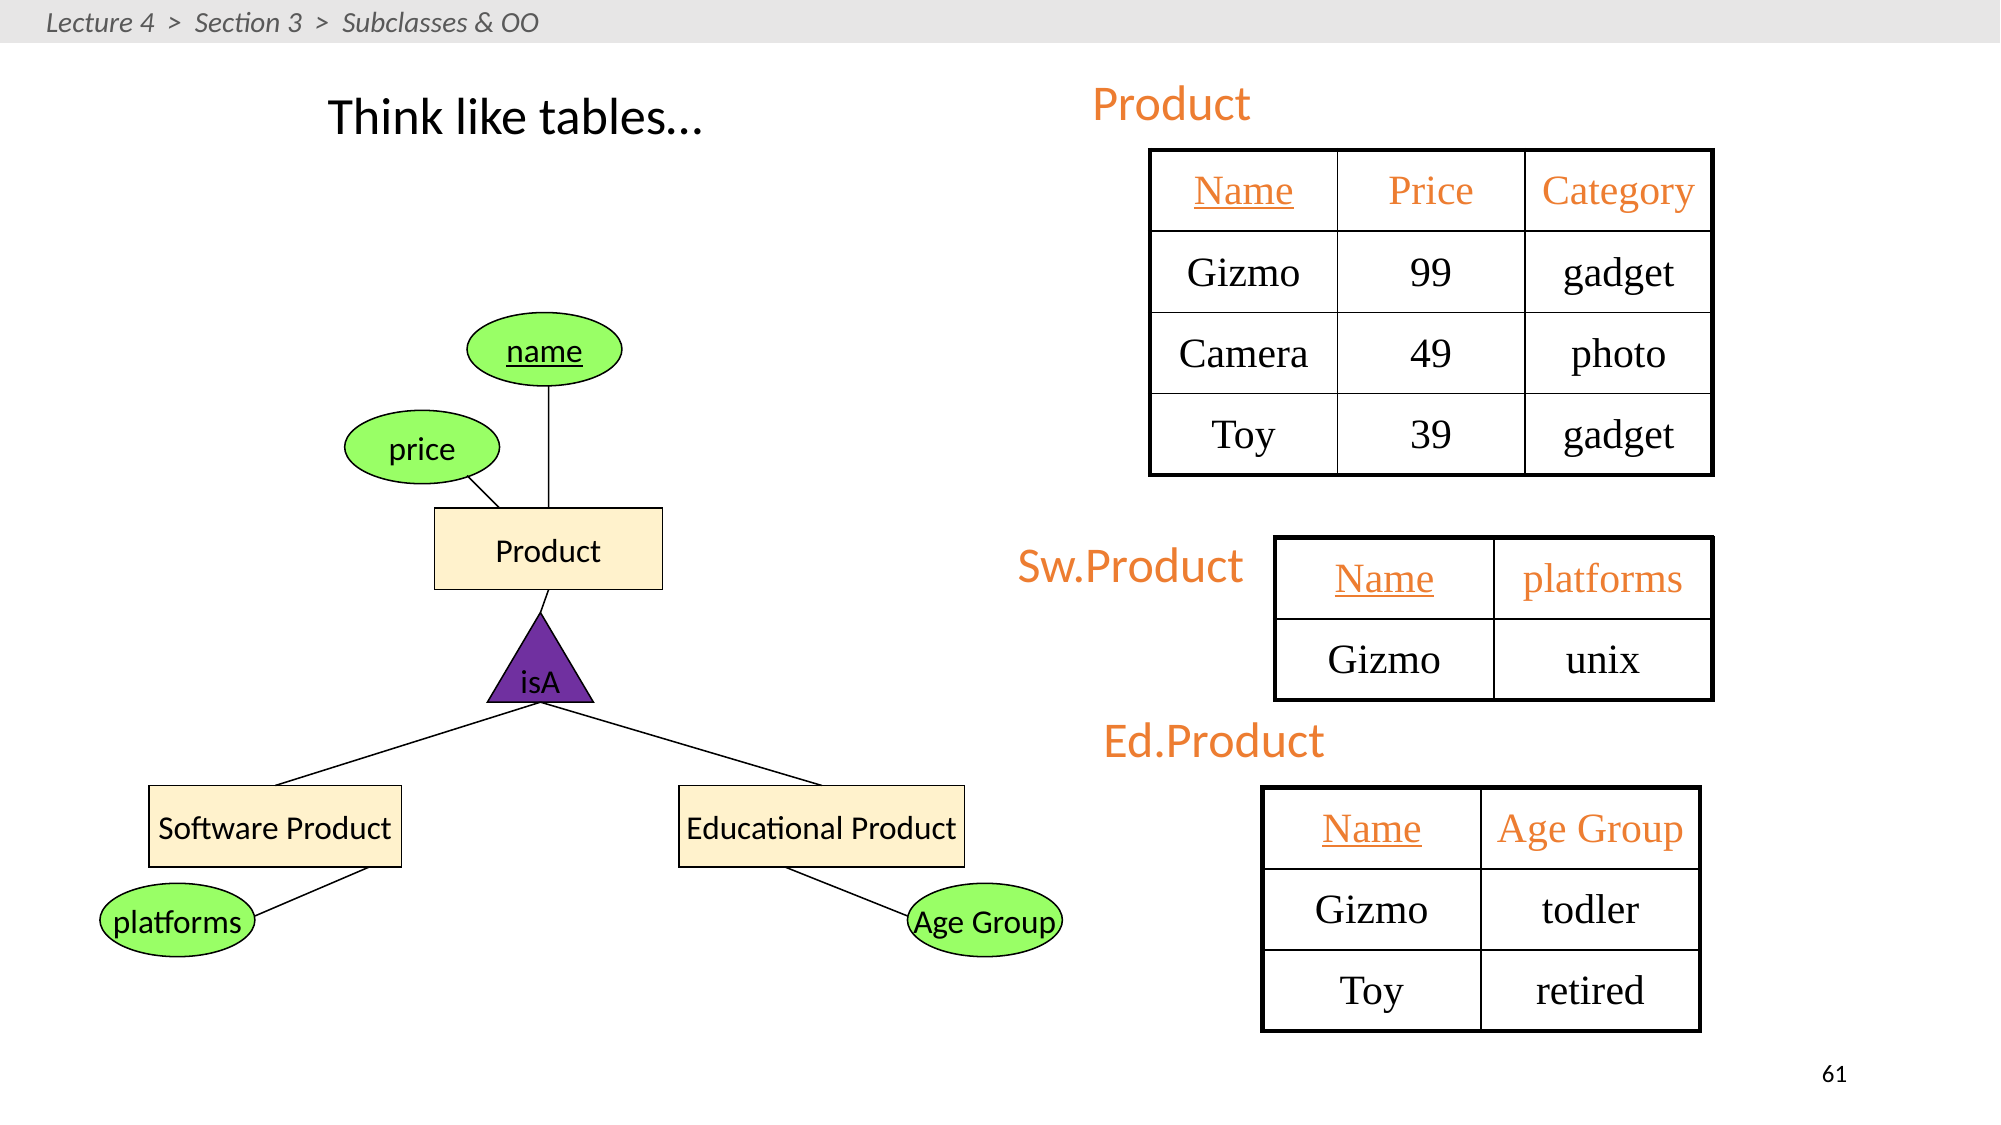

Lecture 4  >  Section 3  >  Subclasses & OO
# Think like tables…
Product
| Name | Price | Category |
| --- | --- | --- |
| Gizmo | 99 | gadget |
| Camera | 49 | photo |
| Toy | 39 | gadget |
name

price

Product
isA
Software Product
Educational Product

platforms
Age Group
Sw.Product
| Name | platforms |
| --- | --- |
| Gizmo | unix |
Ed.Product
| Name | Age Group |
| --- | --- |
| Gizmo | todler |
| Toy | retired |
61